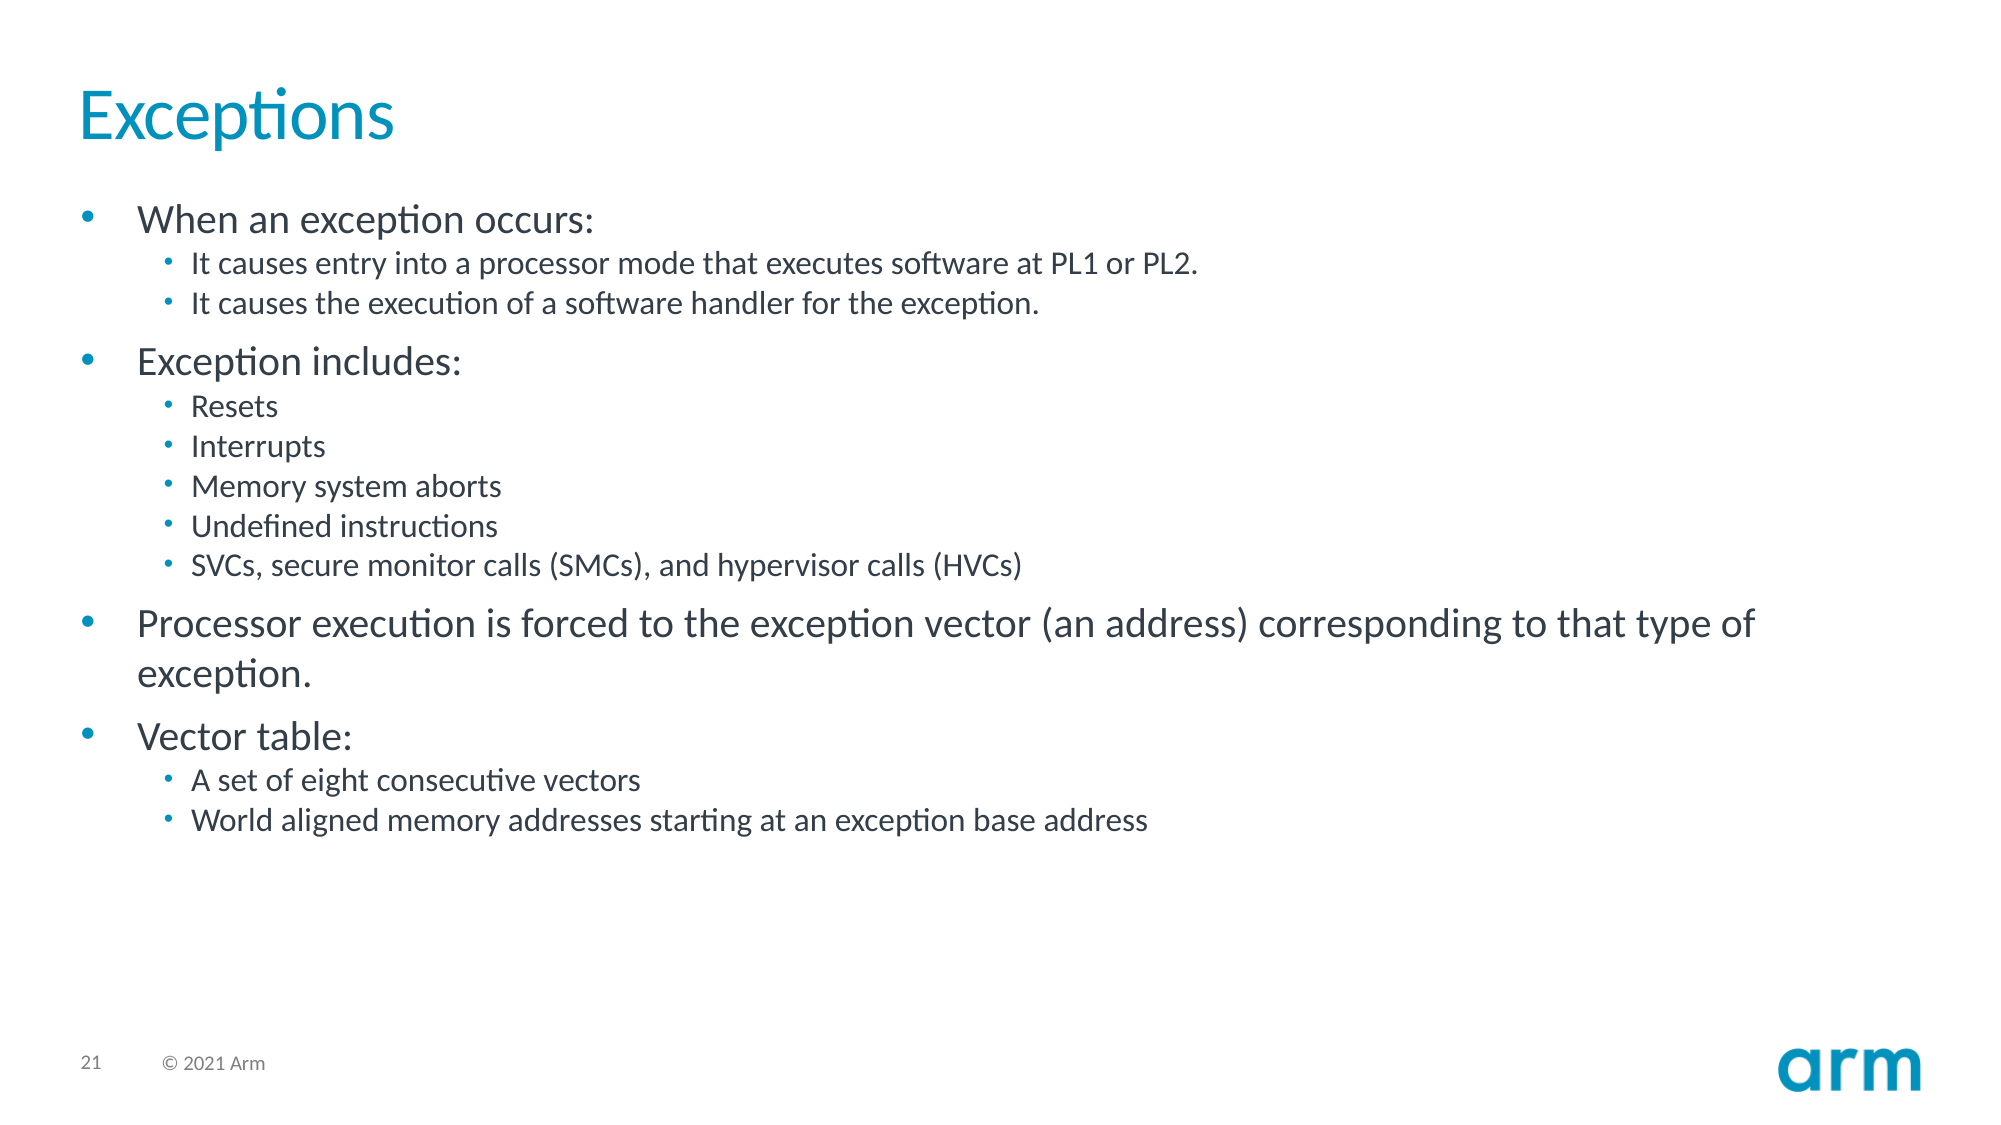

# Exceptions
When an exception occurs:
It causes entry into a processor mode that executes software at PL1 or PL2.
It causes the execution of a software handler for the exception.
Exception includes:
Resets
Interrupts
Memory system aborts
Undefined instructions
SVCs, secure monitor calls (SMCs), and hypervisor calls (HVCs)
Processor execution is forced to the exception vector (an address) corresponding to that type of exception.
Vector table:
A set of eight consecutive vectors
World aligned memory addresses starting at an exception base address